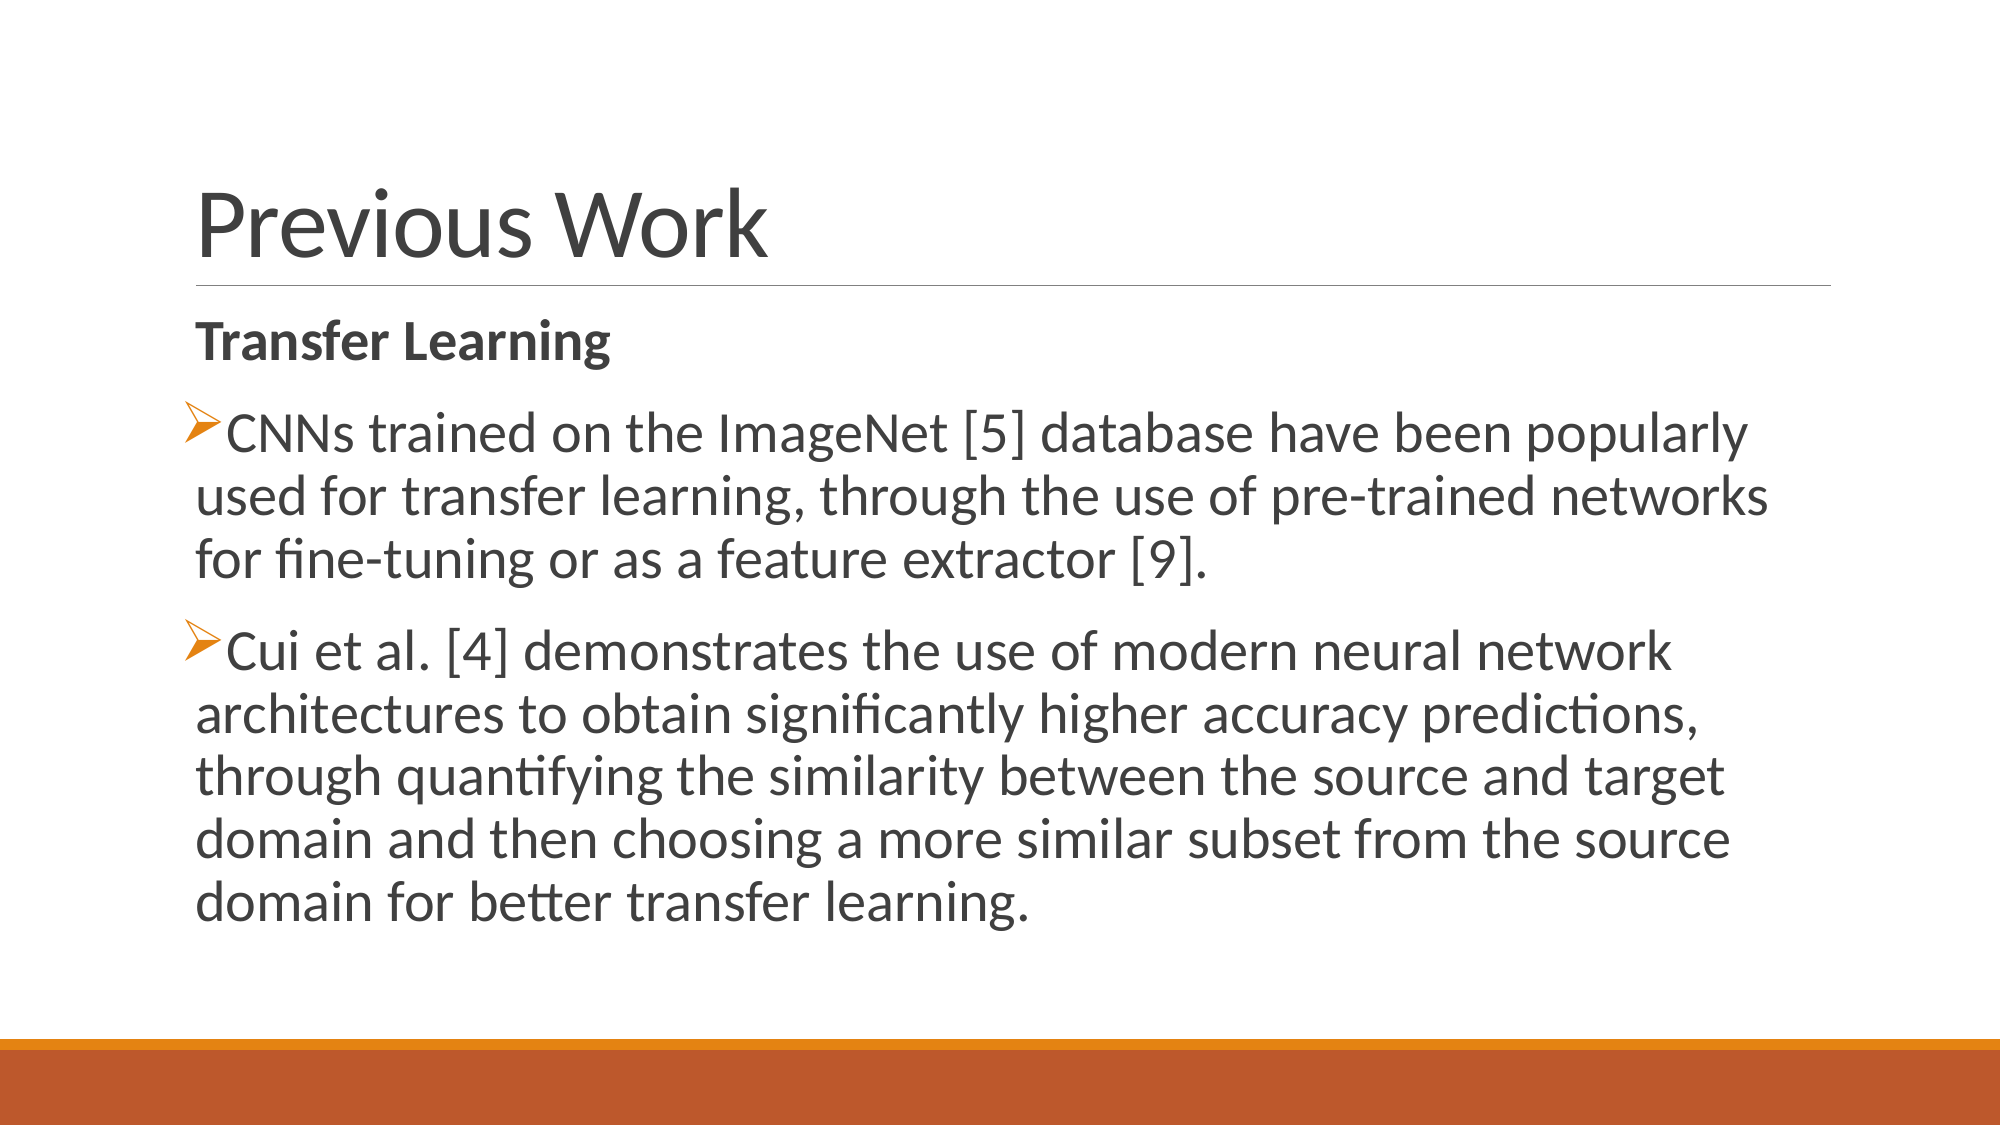

# Previous Work
Transfer Learning
CNNs trained on the ImageNet [5] database have been popularly used for transfer learning, through the use of pre-trained networks for fine-tuning or as a feature extractor [9].
Cui et al. [4] demonstrates the use of modern neural network architectures to obtain significantly higher accuracy predictions, through quantifying the similarity between the source and target domain and then choosing a more similar subset from the source domain for better transfer learning.